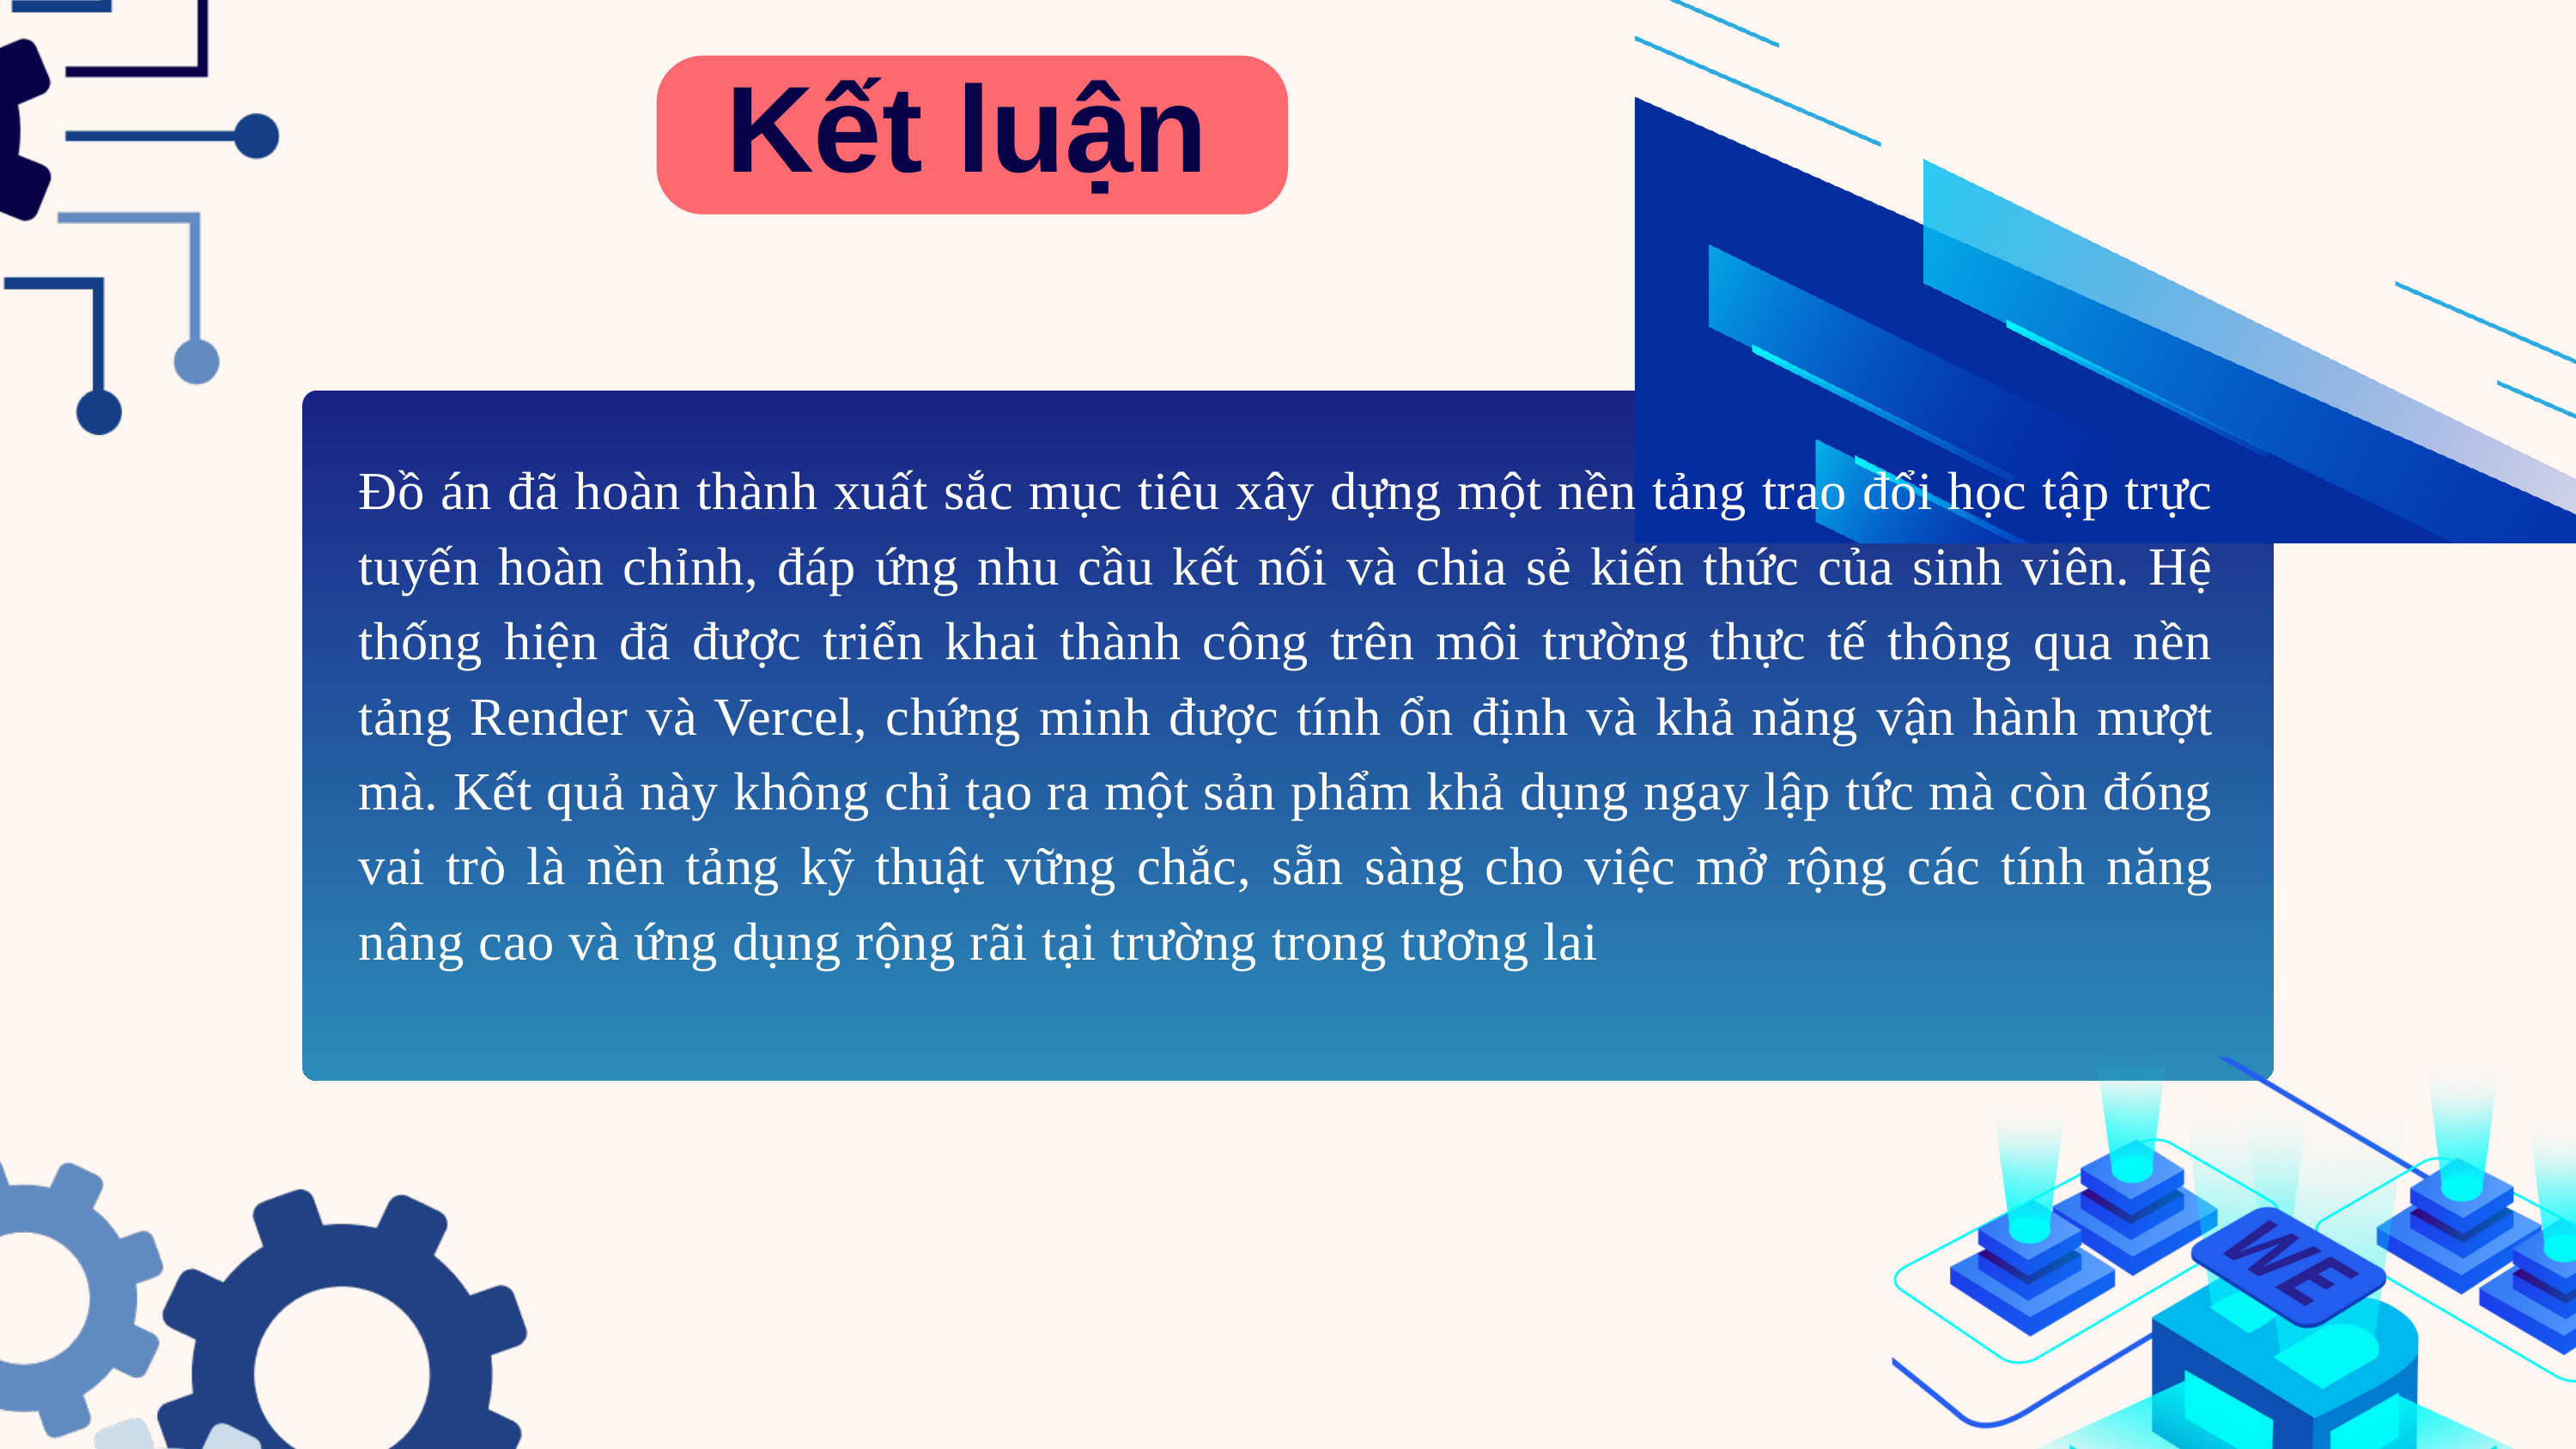

Kết luận

Đồ án đã hoàn thành xuất sắc mục tiêu xây dựng một nền tảng trao đổi học tập trực tuyến hoàn chỉnh, đáp ứng nhu cầu kết nối và chia sẻ kiến thức của sinh viên. Hệ thống hiện đã được triển khai thành công trên môi trường thực tế thông qua nền tảng Render và Vercel, chứng minh được tính ổn định và khả năng vận hành mượt mà. Kết quả này không chỉ tạo ra một sản phẩm khả dụng ngay lập tức mà còn đóng vai trò là nền tảng kỹ thuật vững chắc, sẵn sàng cho việc mở rộng các tính năng nâng cao và ứng dụng rộng rãi tại trường trong tương lai